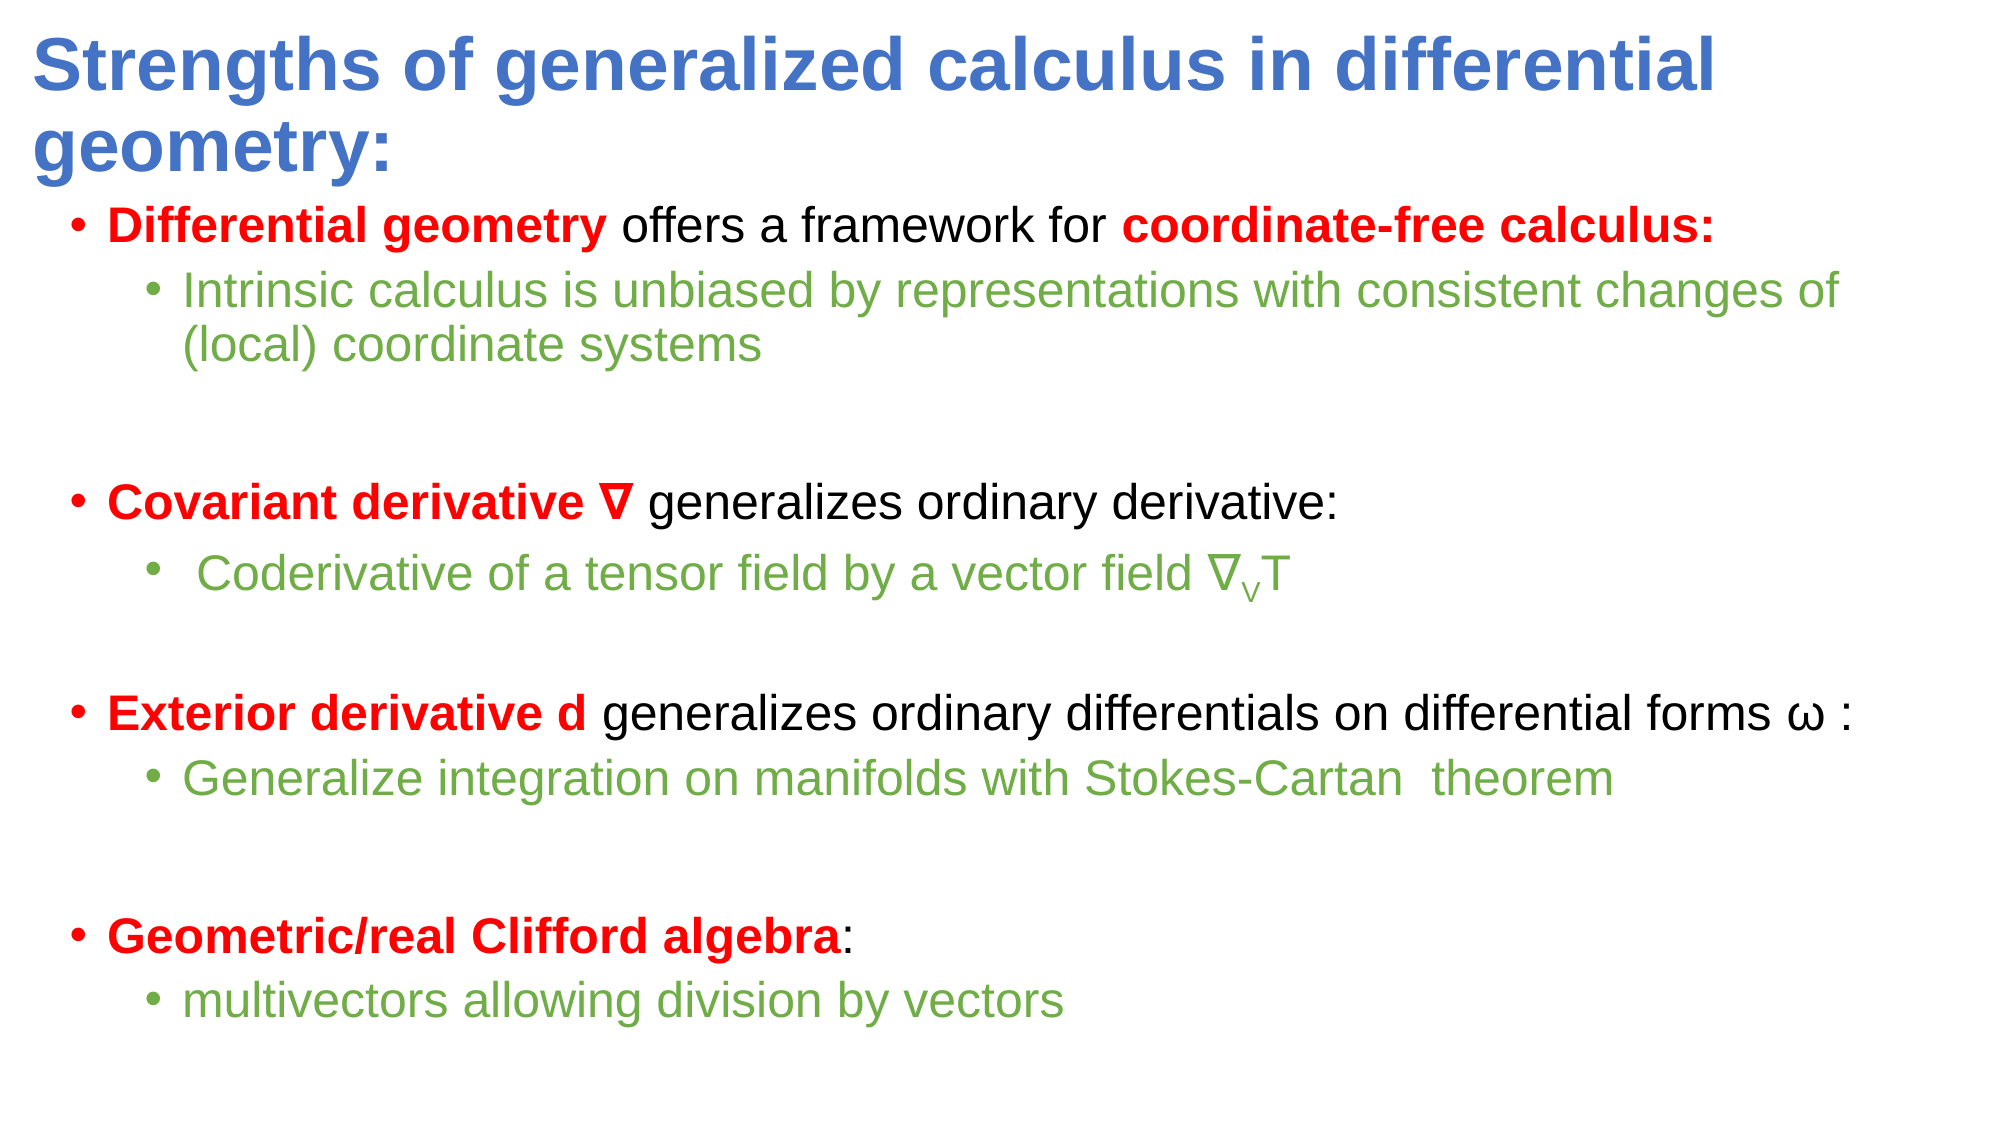

# Strengths of generalized calculus in differential geometry:
Differential geometry offers a framework for coordinate-free calculus:
Intrinsic calculus is unbiased by representations with consistent changes of (local) coordinate systems

Covariant derivative ∇ generalizes ordinary derivative:
 Coderivative of a tensor field by a vector field ∇VT

Exterior derivative d generalizes ordinary differentials on differential forms ω :
Generalize integration on manifolds with Stokes-Cartan  theorem

Geometric/real Clifford algebra:
multivectors allowing division by vectors